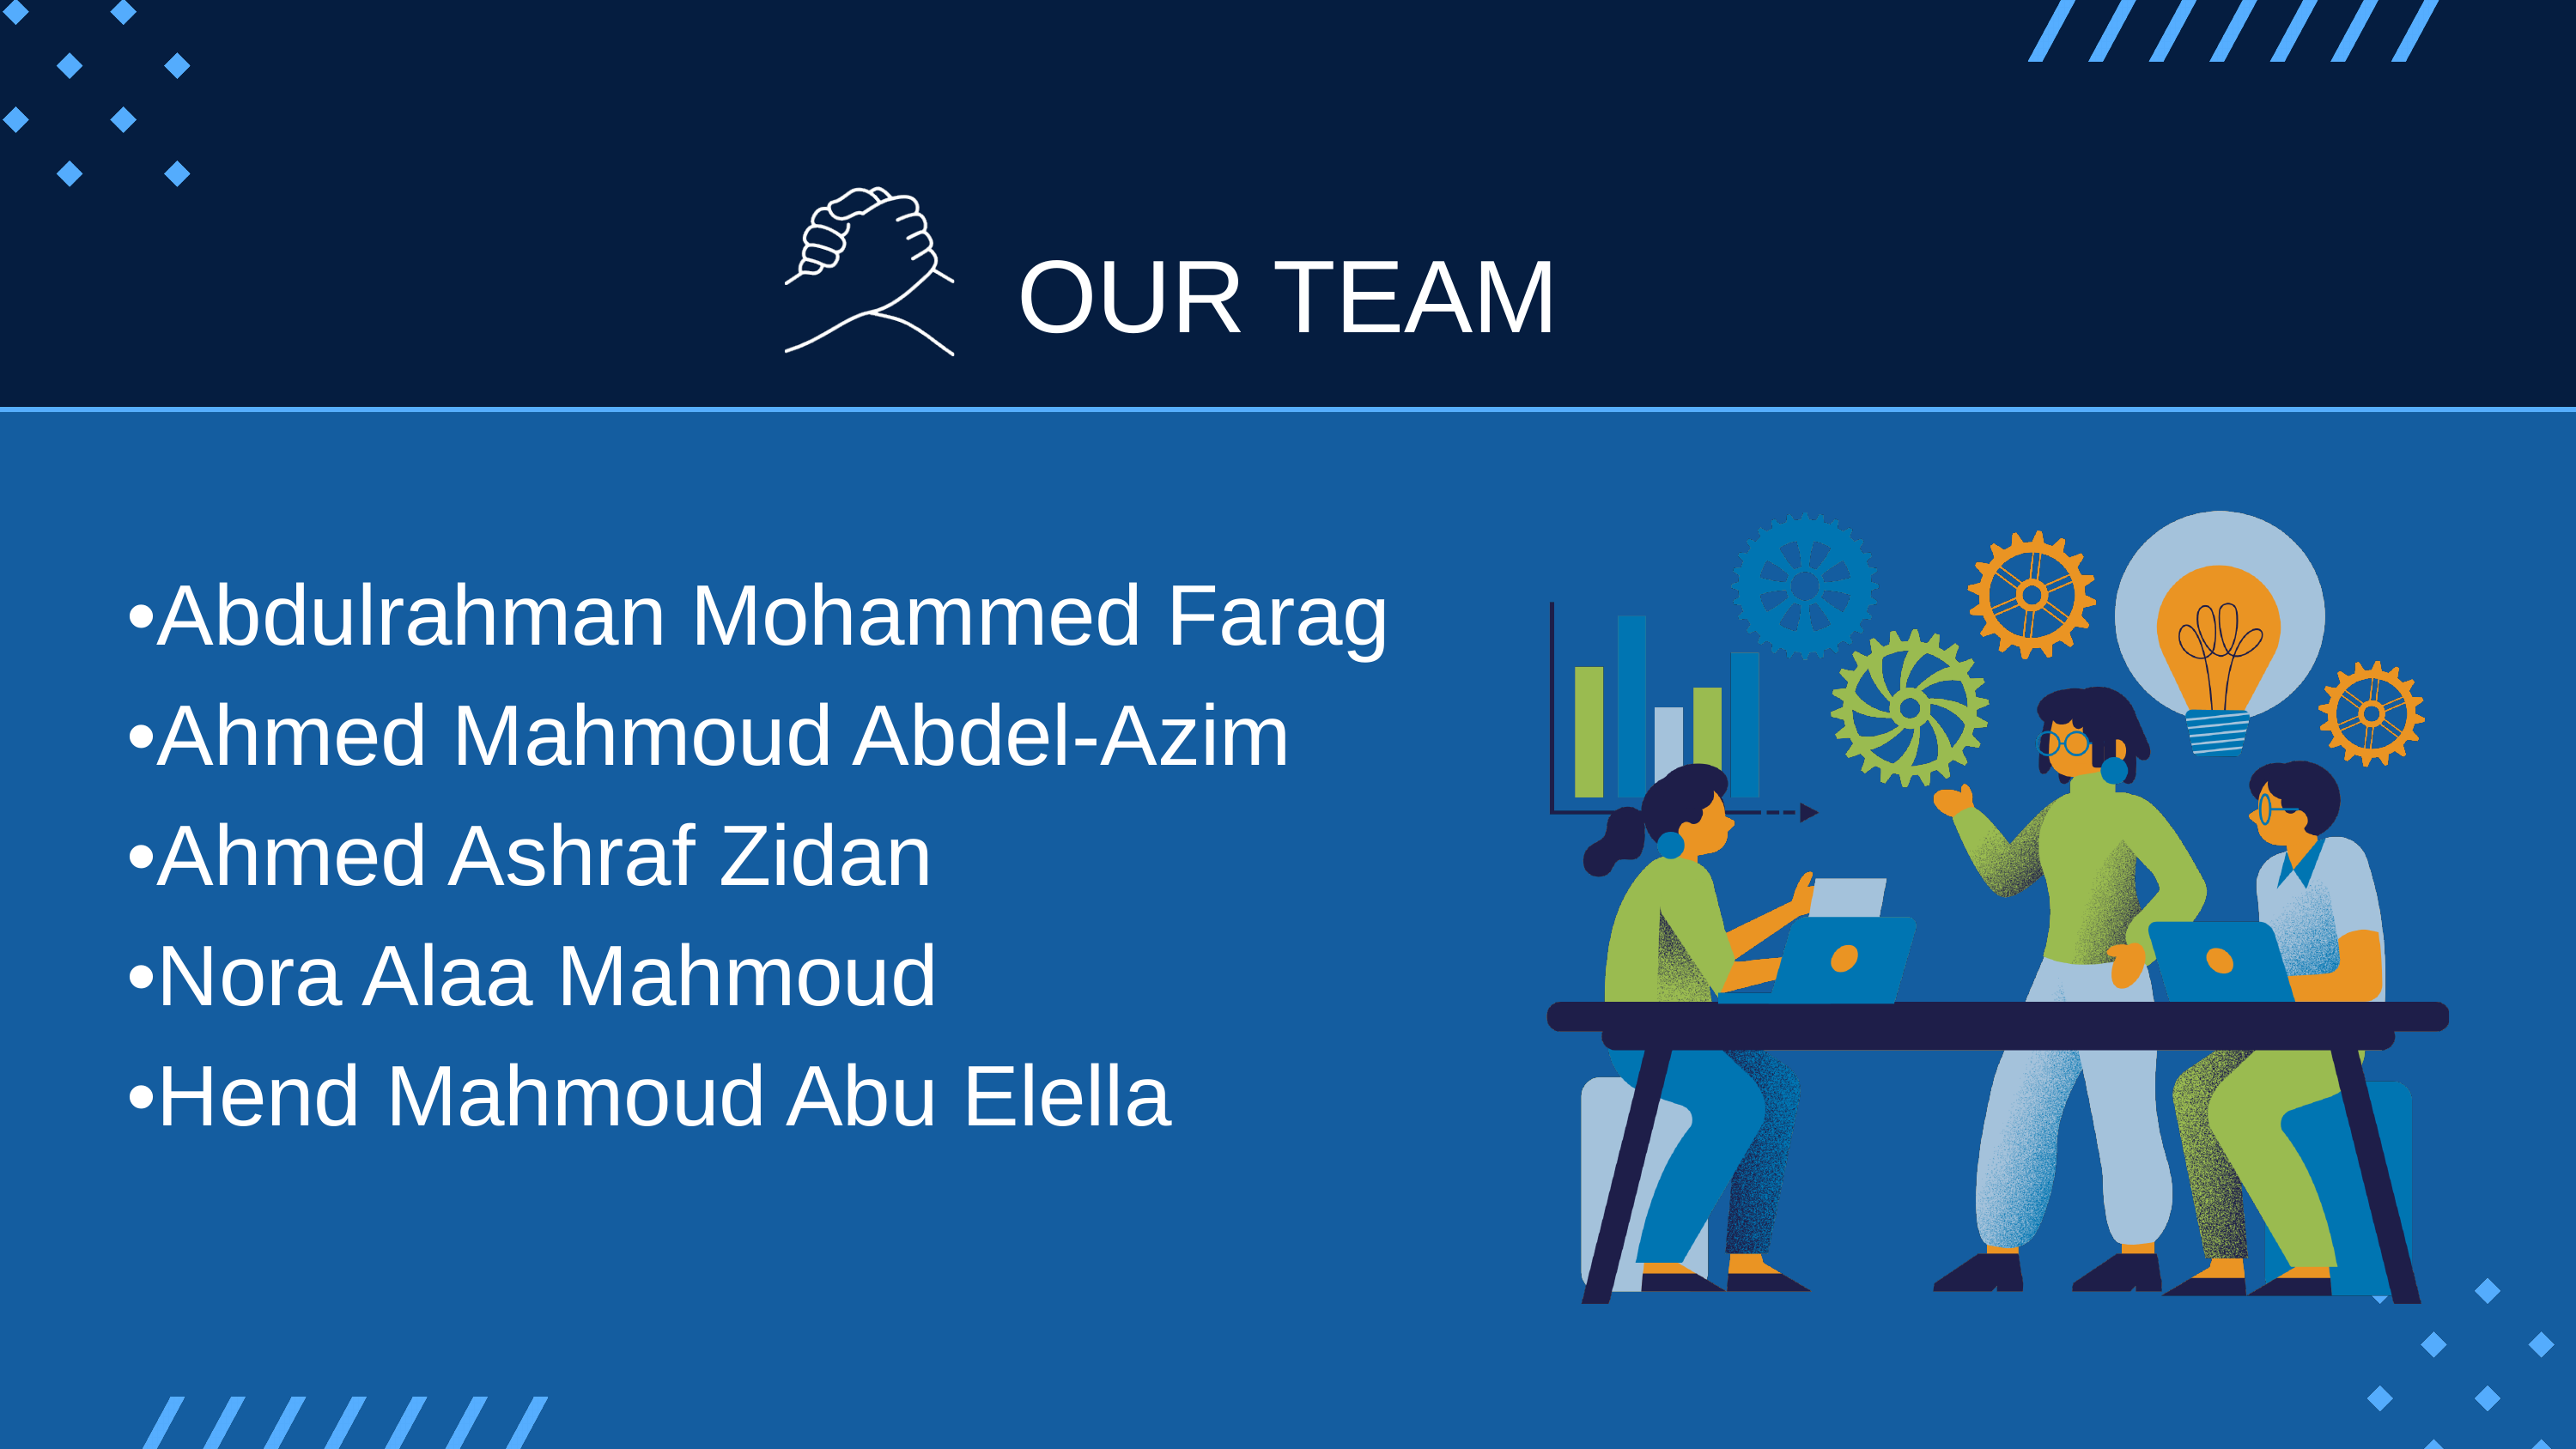

OUR TEAM

•Abdulrahman Mohammed Farag
•Ahmed Mahmoud Abdel-Azim
•Ahmed Ashraf Zidan
•Nora Alaa Mahmoud
•Hend Mahmoud Abu Elella